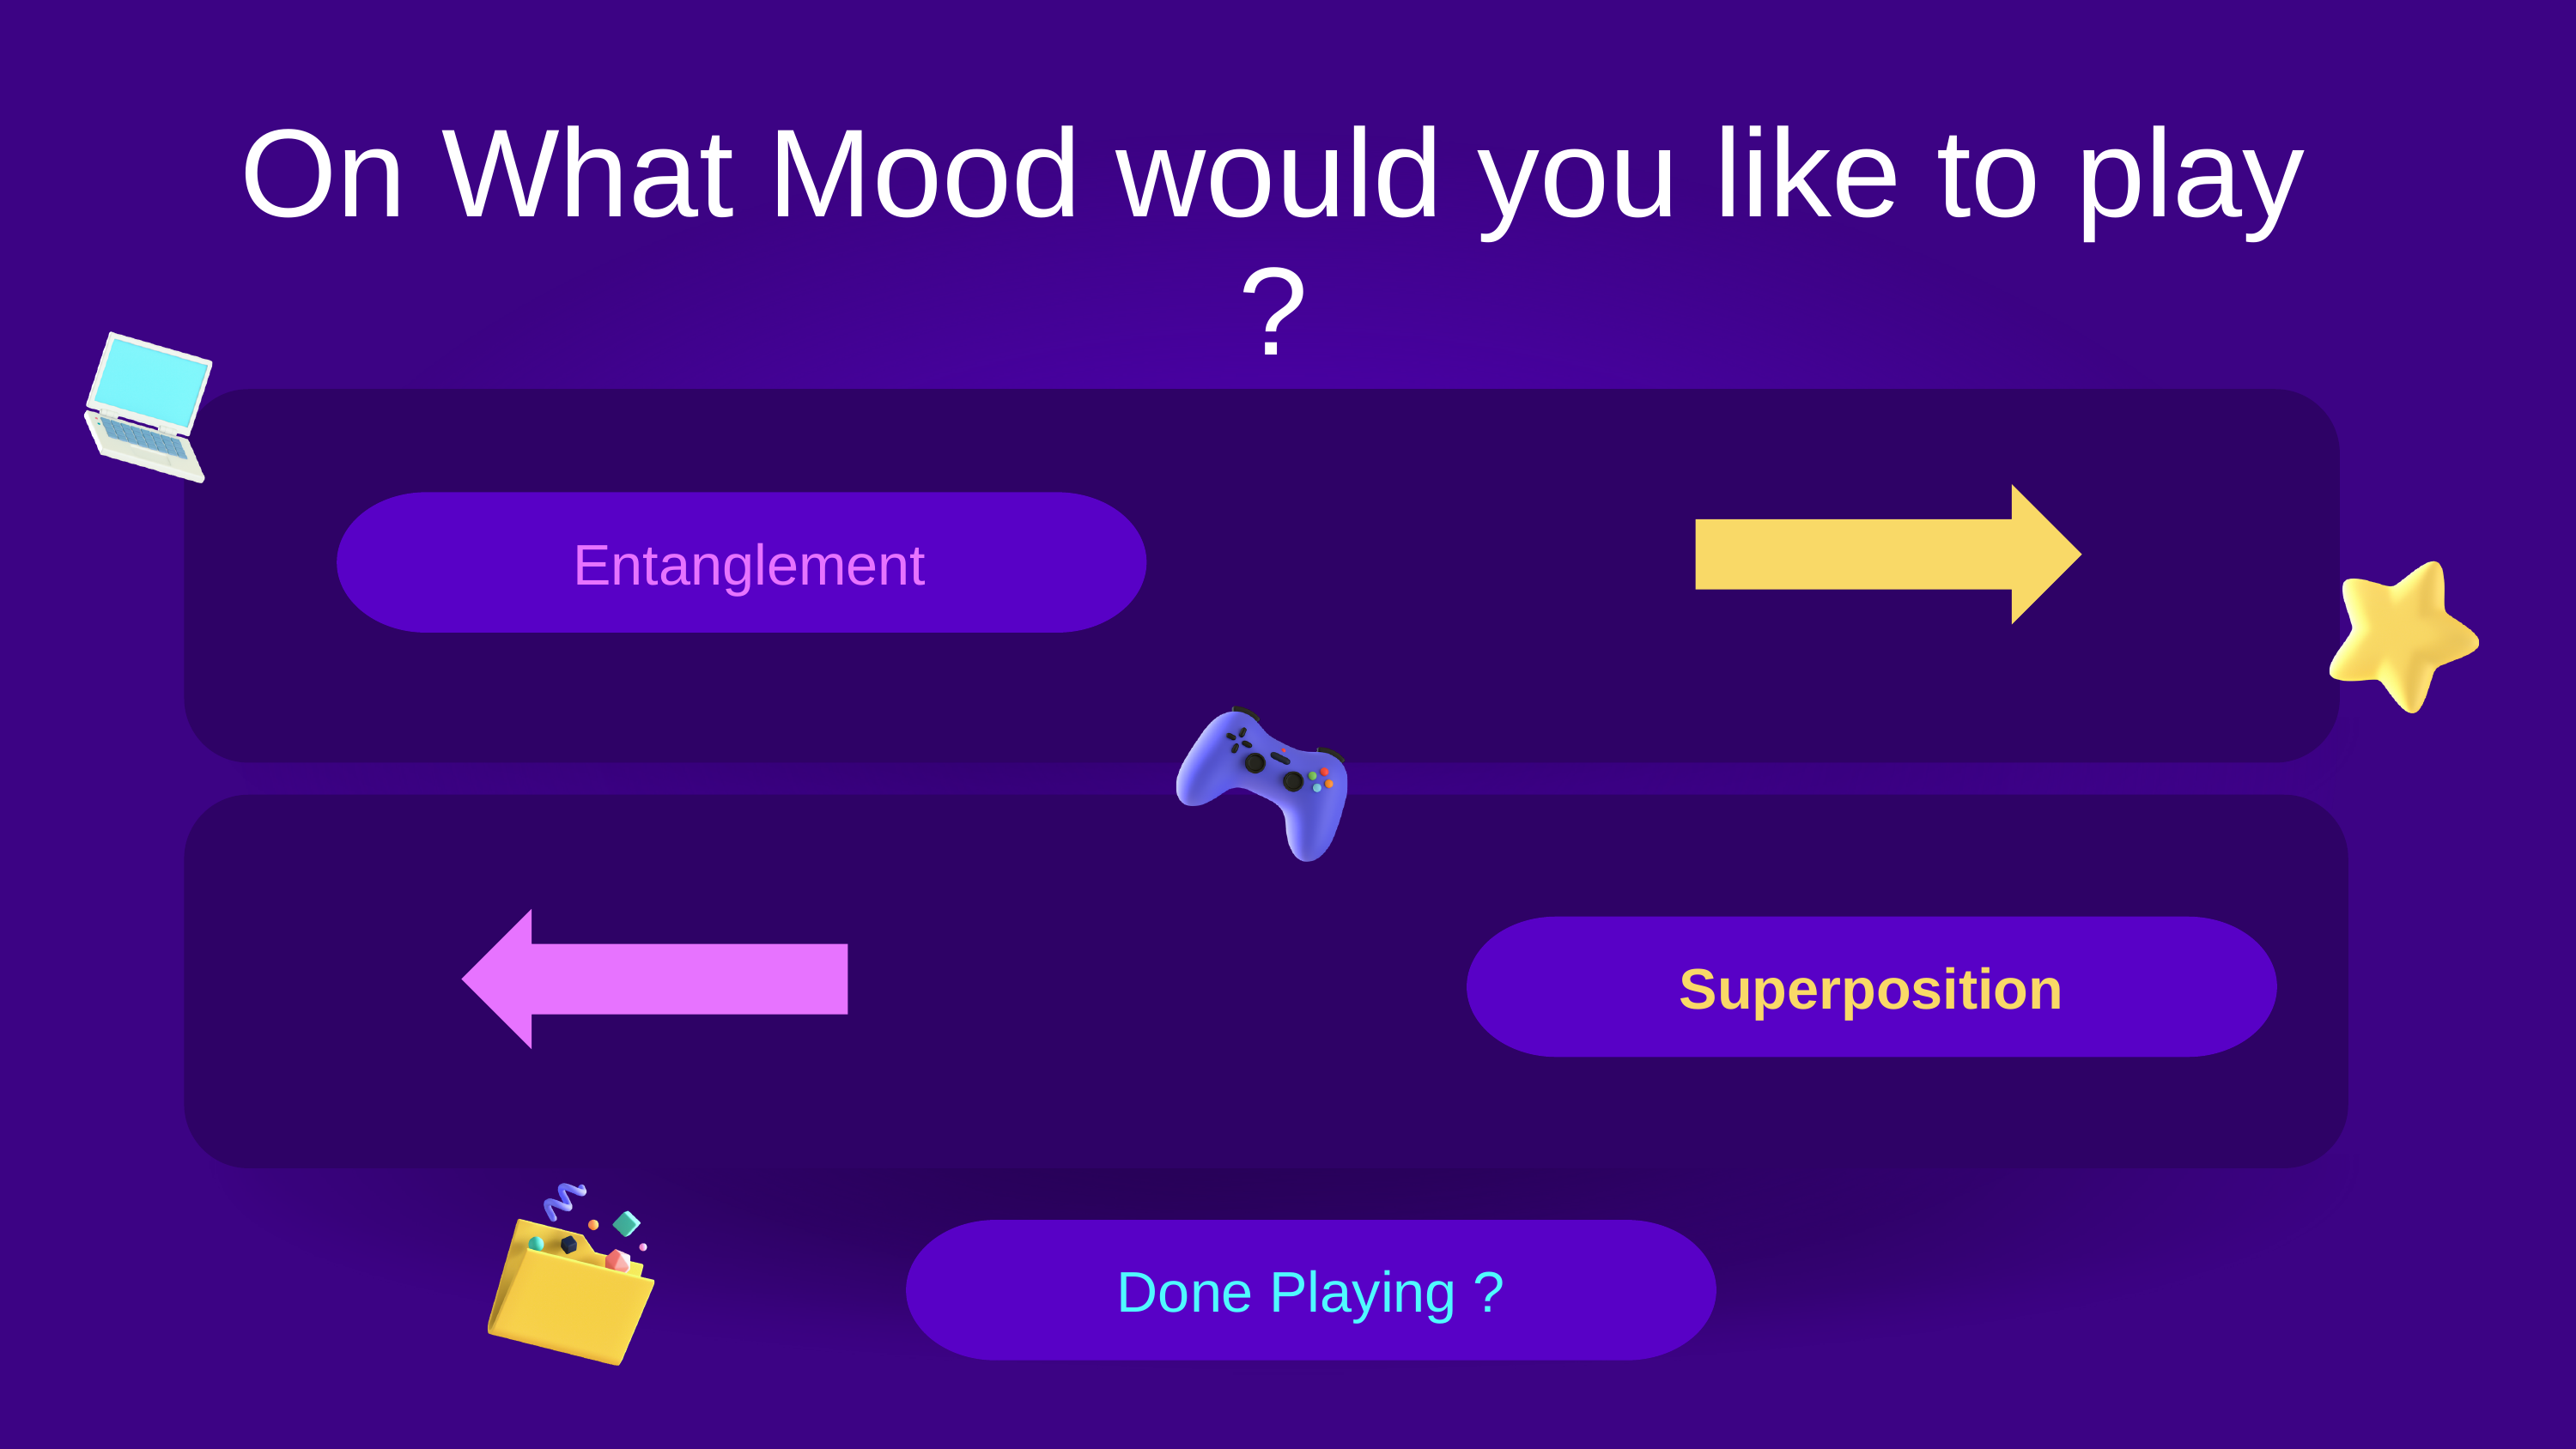

On What Mood would you like to play ?

 Entanglement

Superposition

Done Playing ?